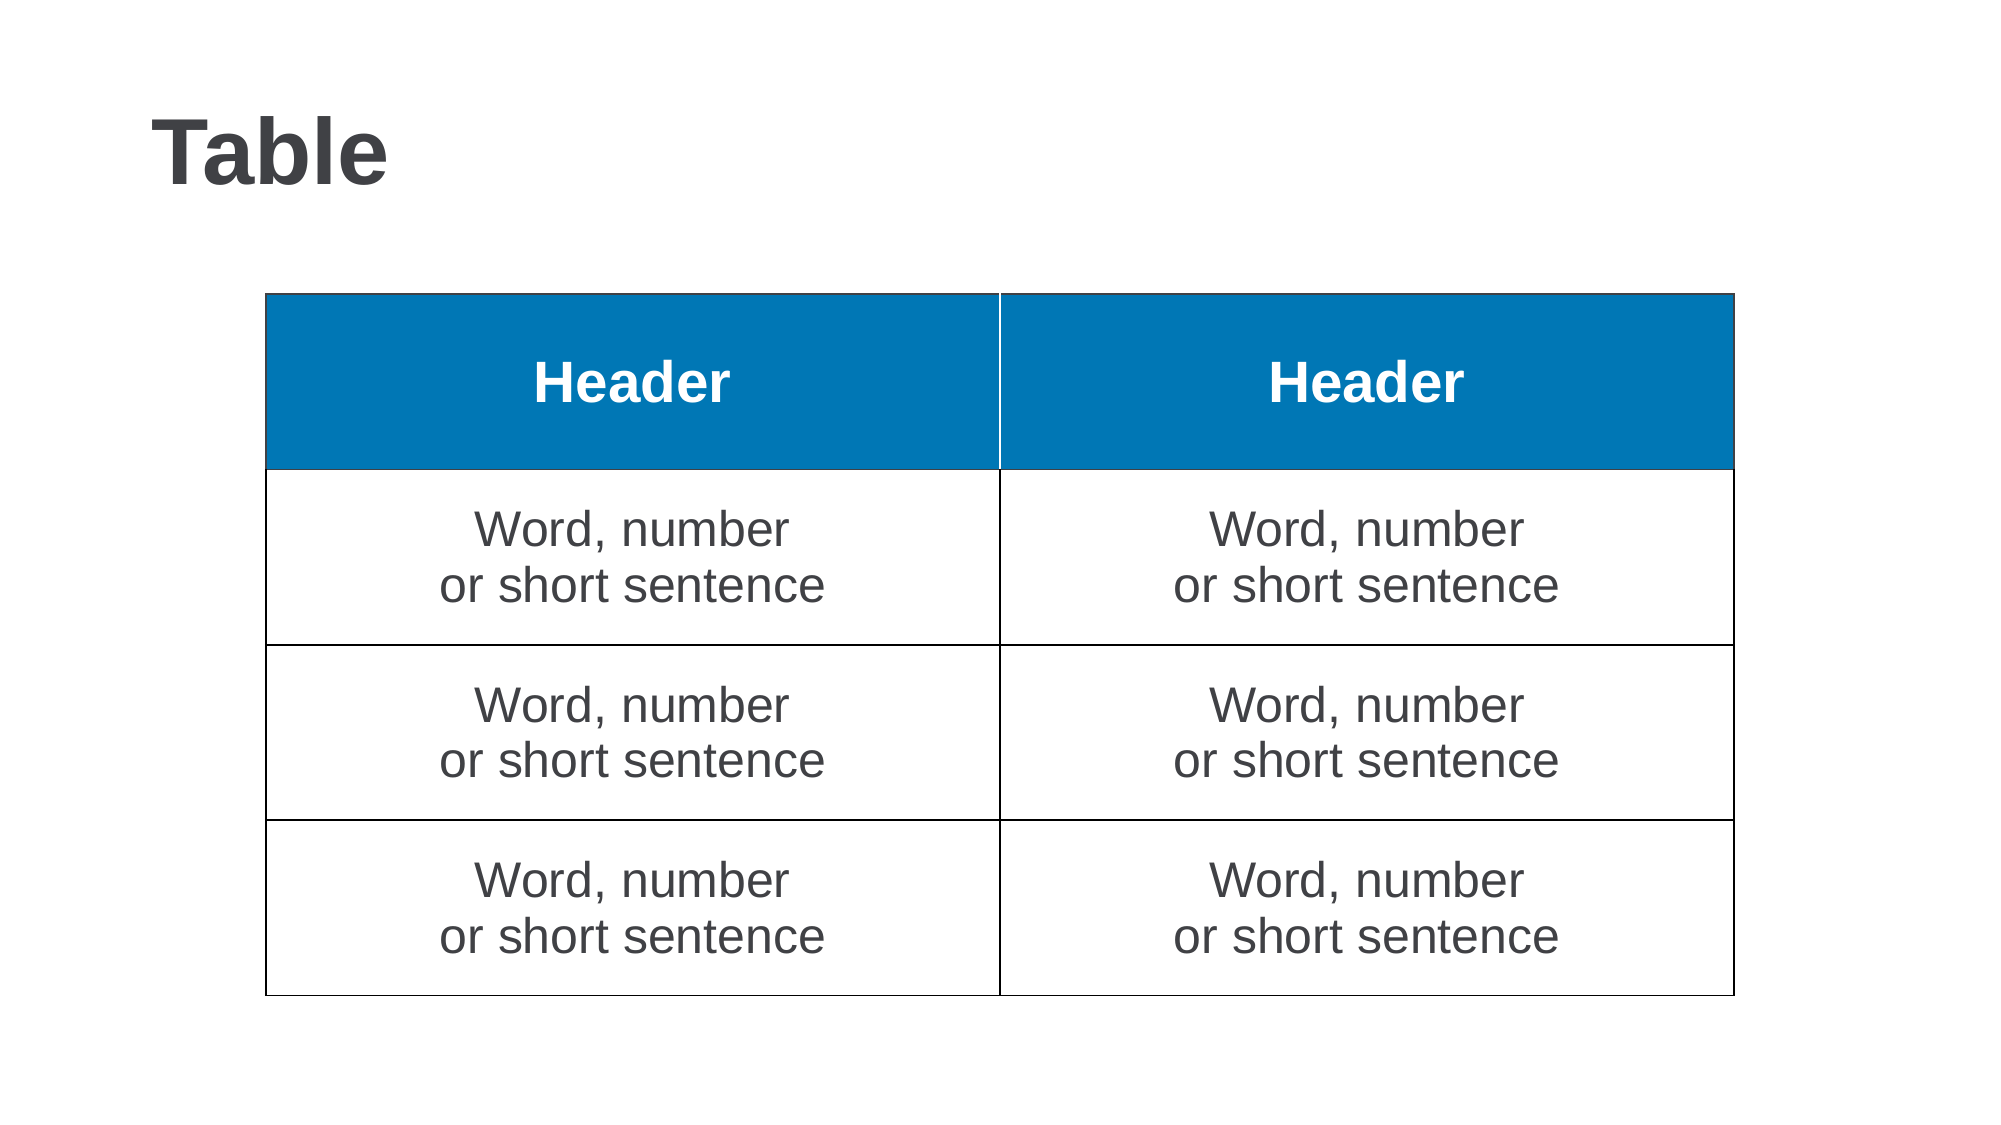

# Table
| Header | Header |
| --- | --- |
| Word, number or short sentence | Word, number or short sentence |
| Word, number or short sentence | Word, number or short sentence |
| Word, number or short sentence | Word, number or short sentence |
By default, the table appears all at once.